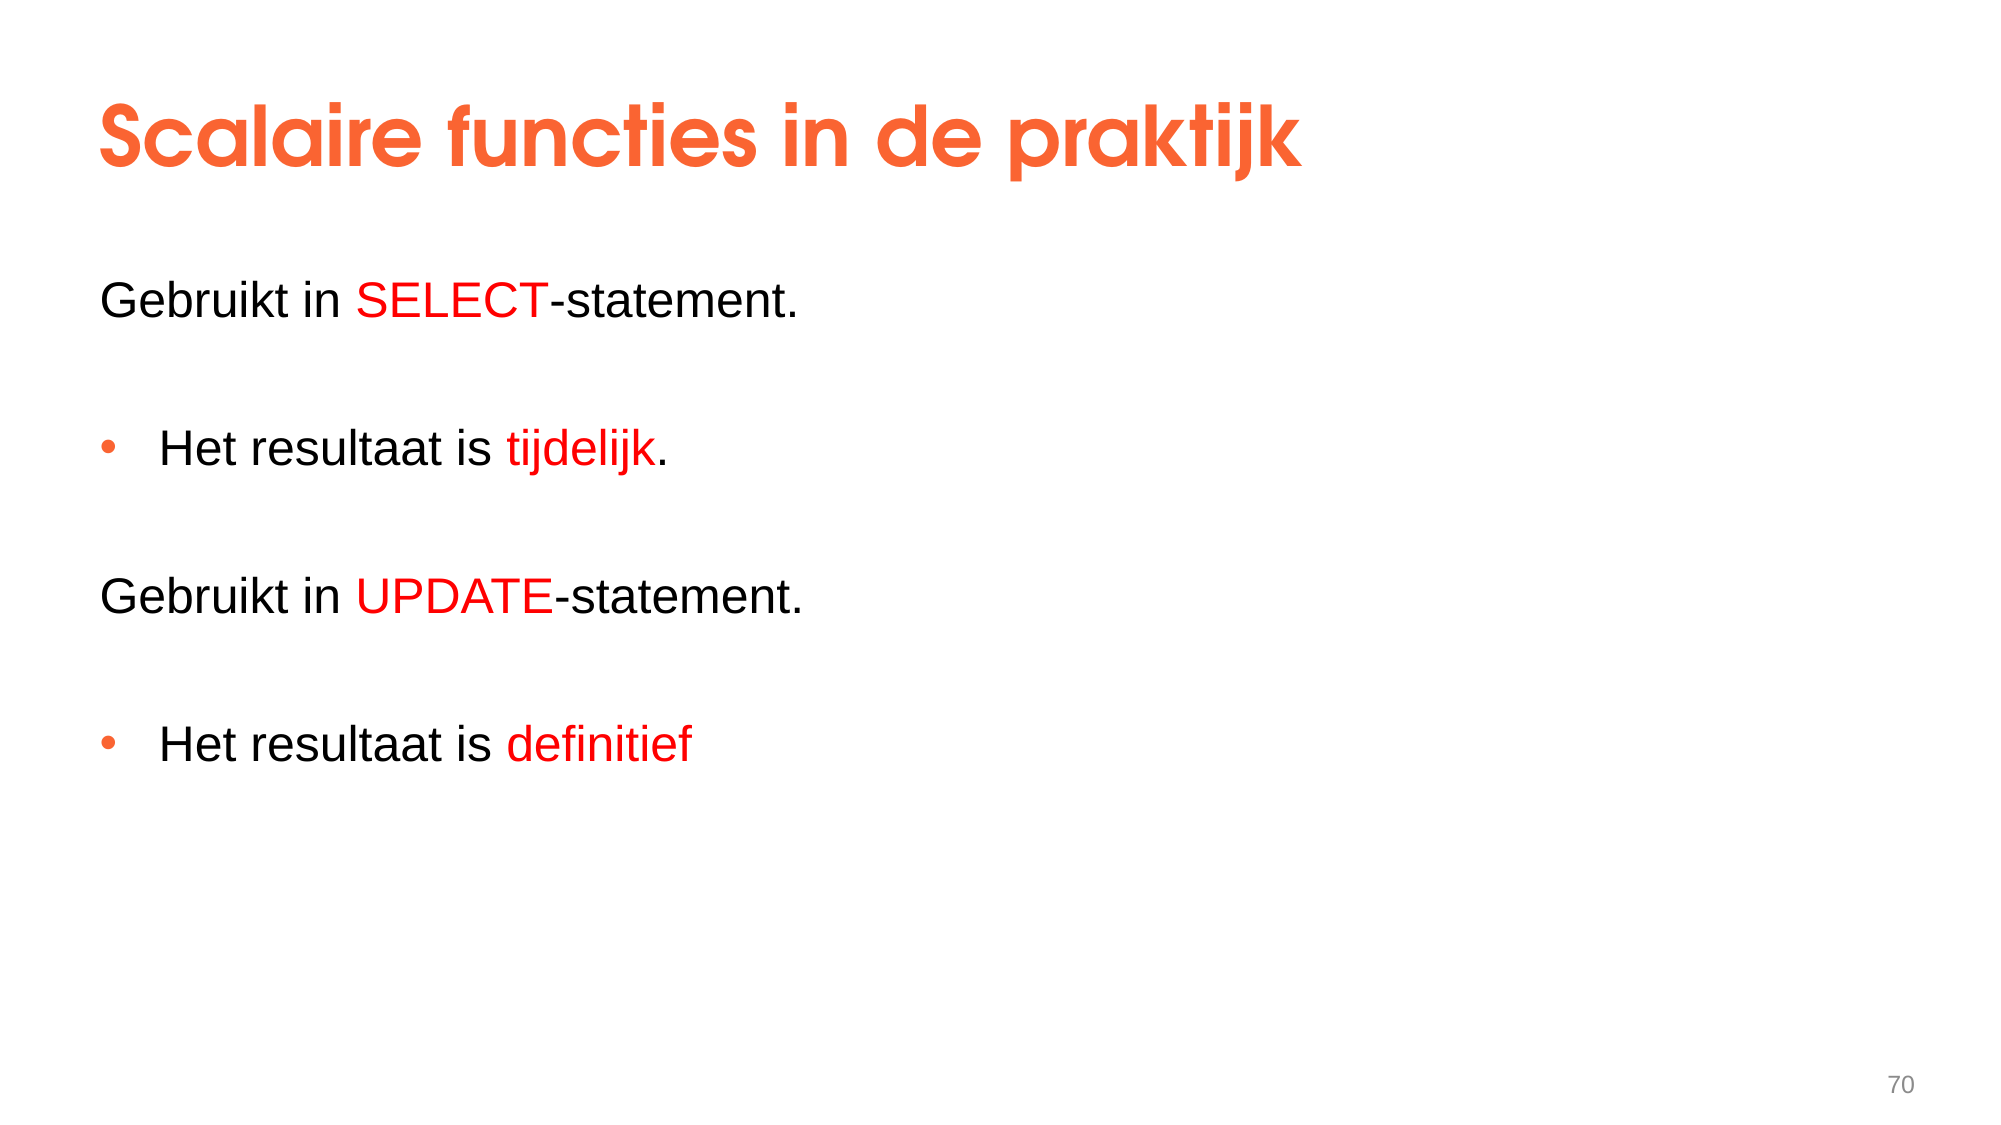

# Scalaire functies in de praktijk
Gebruikt in SELECT-statement.

Het resultaat is tijdelijk.

Gebruikt in UPDATE-statement.

Het resultaat is definitief
70